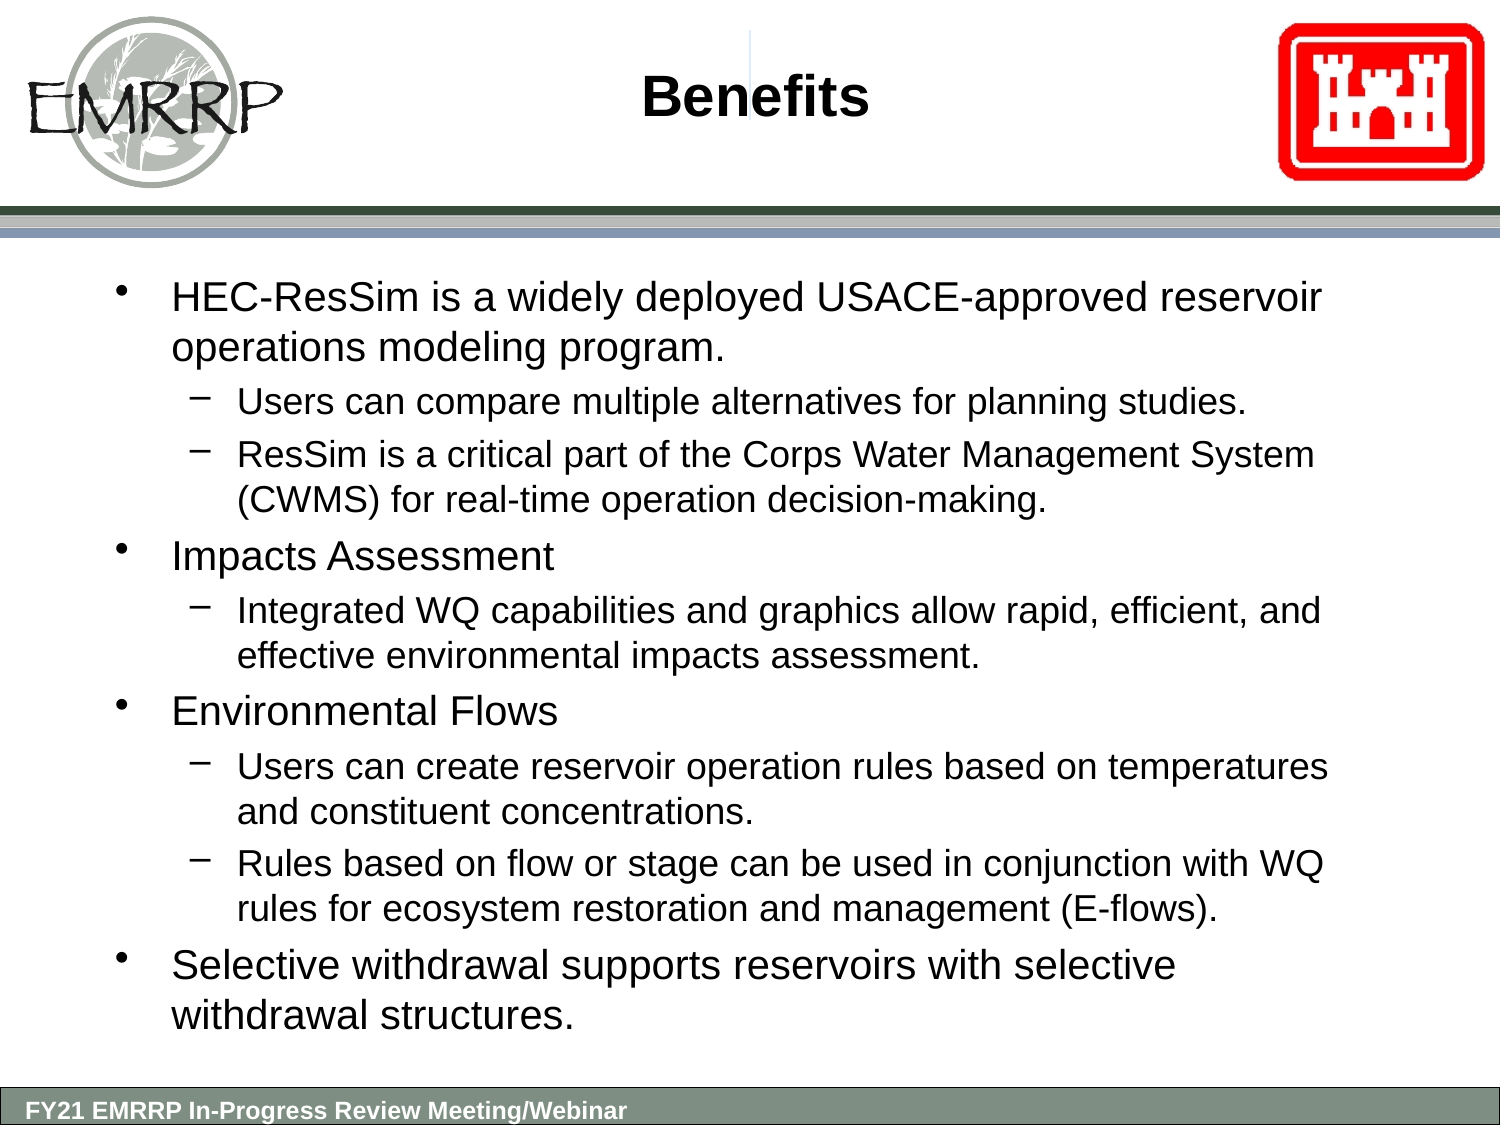

61%

# Benefits

HEC-ResSim is a widely deployed USACE-approved reservoir operations modeling program.
Users can compare multiple alternatives for planning studies.
ResSim is a critical part of the Corps Water Management System (CWMS) for real-time operation decision-making.
Impacts Assessment
Integrated WQ capabilities and graphics allow rapid, efficient, and effective environmental impacts assessment.
Environmental Flows
Users can create reservoir operation rules based on temperatures and constituent concentrations.
Rules based on flow or stage can be used in conjunction with WQ rules for ecosystem restoration and management (E-flows).
Selective withdrawal supports reservoirs with selective withdrawal structures.